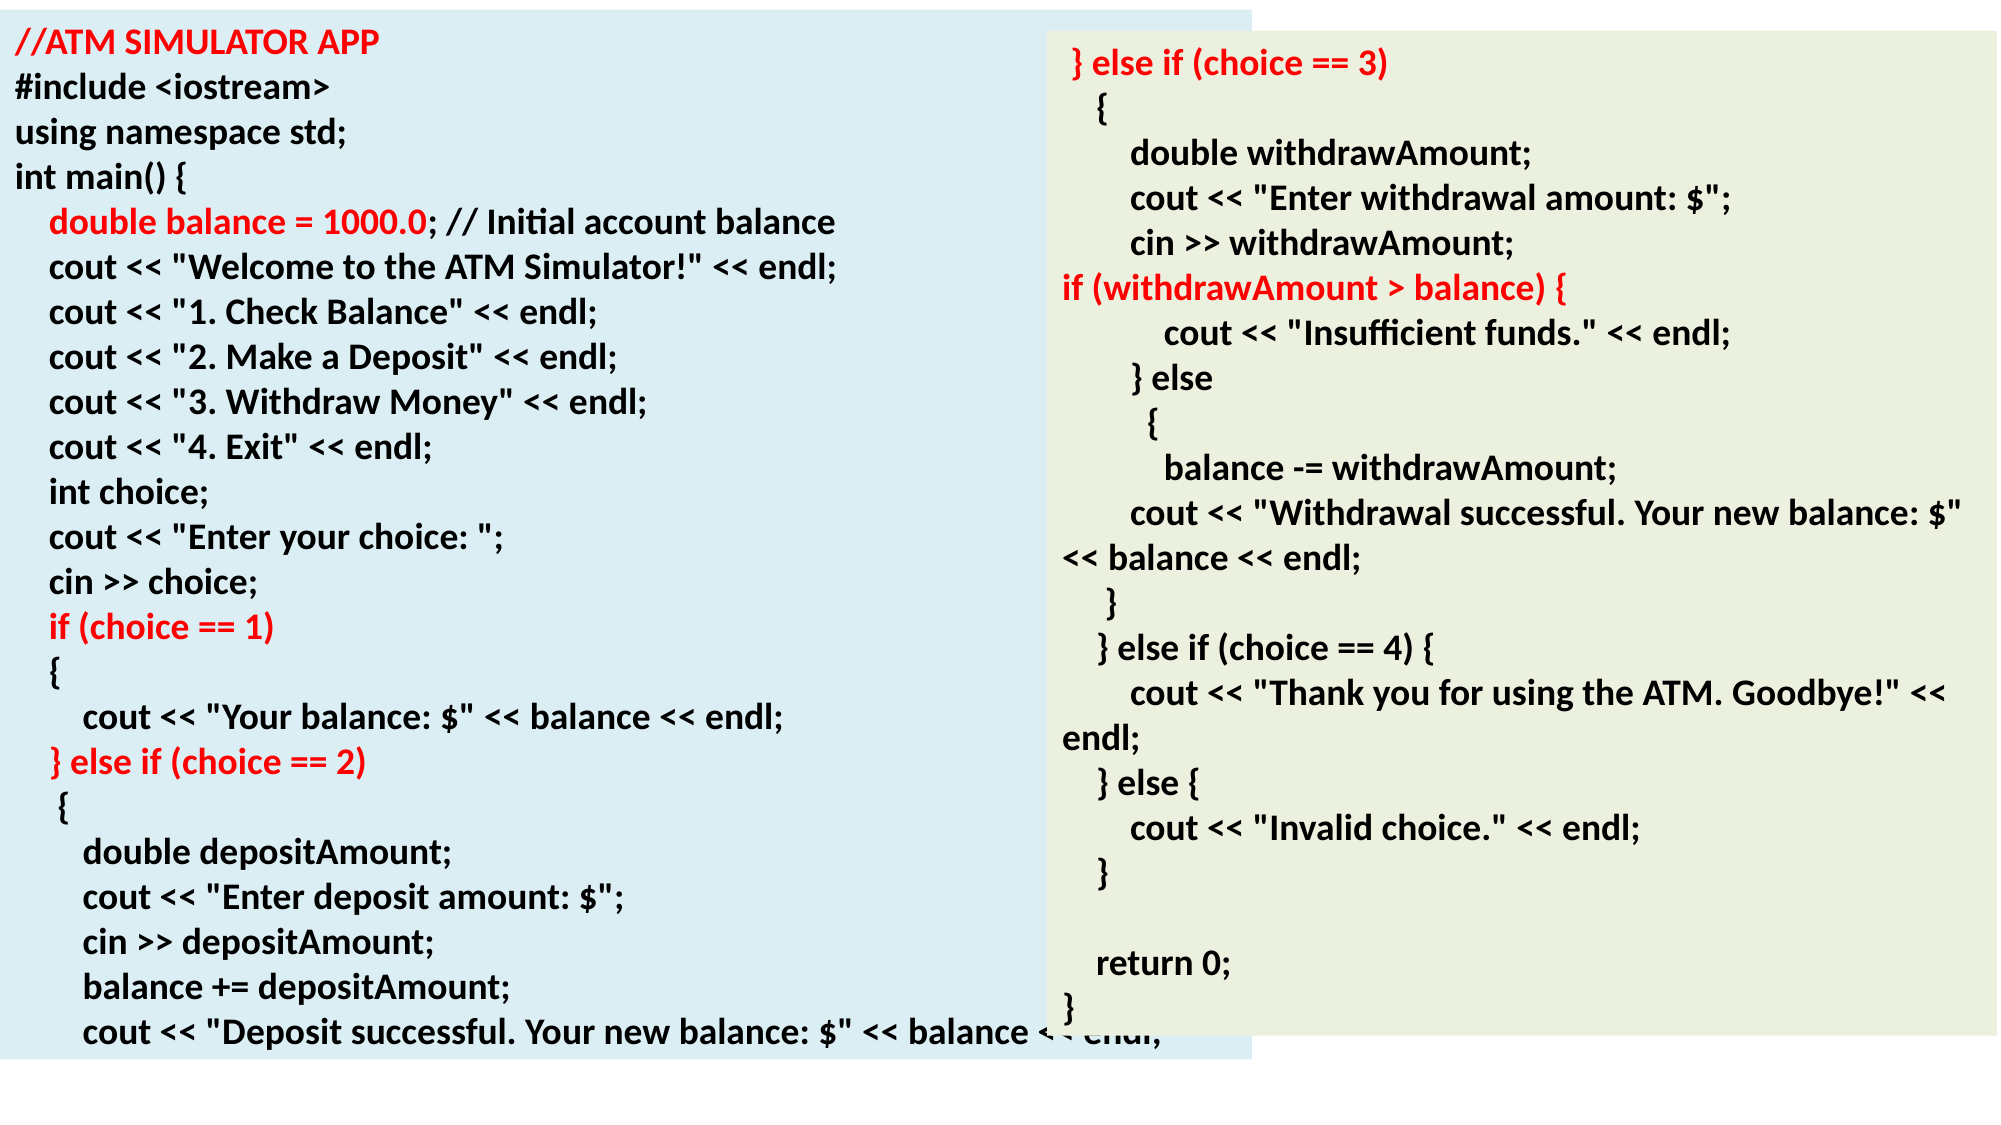

//ATM SIMULATOR APP
#include <iostream>
using namespace std;
int main() {
    double balance = 1000.0; // Initial account balance
    cout << "Welcome to the ATM Simulator!" << endl;
    cout << "1. Check Balance" << endl;
    cout << "2. Make a Deposit" << endl;
    cout << "3. Withdraw Money" << endl;
    cout << "4. Exit" << endl;
    int choice;
    cout << "Enter your choice: ";
    cin >> choice;
    if (choice == 1)
    {
        cout << "Your balance: $" << balance << endl;
    } else if (choice == 2)
     {
        double depositAmount;
        cout << "Enter deposit amount: $";
        cin >> depositAmount;
        balance += depositAmount;
        cout << "Deposit successful. Your new balance: $" << balance << endl;
 } else if (choice == 3)
    {
        double withdrawAmount;
        cout << "Enter withdrawal amount: $";
        cin >> withdrawAmount;
if (withdrawAmount > balance) {
            cout << "Insufficient funds." << endl;
        } else
          {
            balance -= withdrawAmount;
        cout << "Withdrawal successful. Your new balance: $" << balance << endl;
     }
    } else if (choice == 4) {
        cout << "Thank you for using the ATM. Goodbye!" << endl;
    } else {
        cout << "Invalid choice." << endl;
    }

    return 0;
}